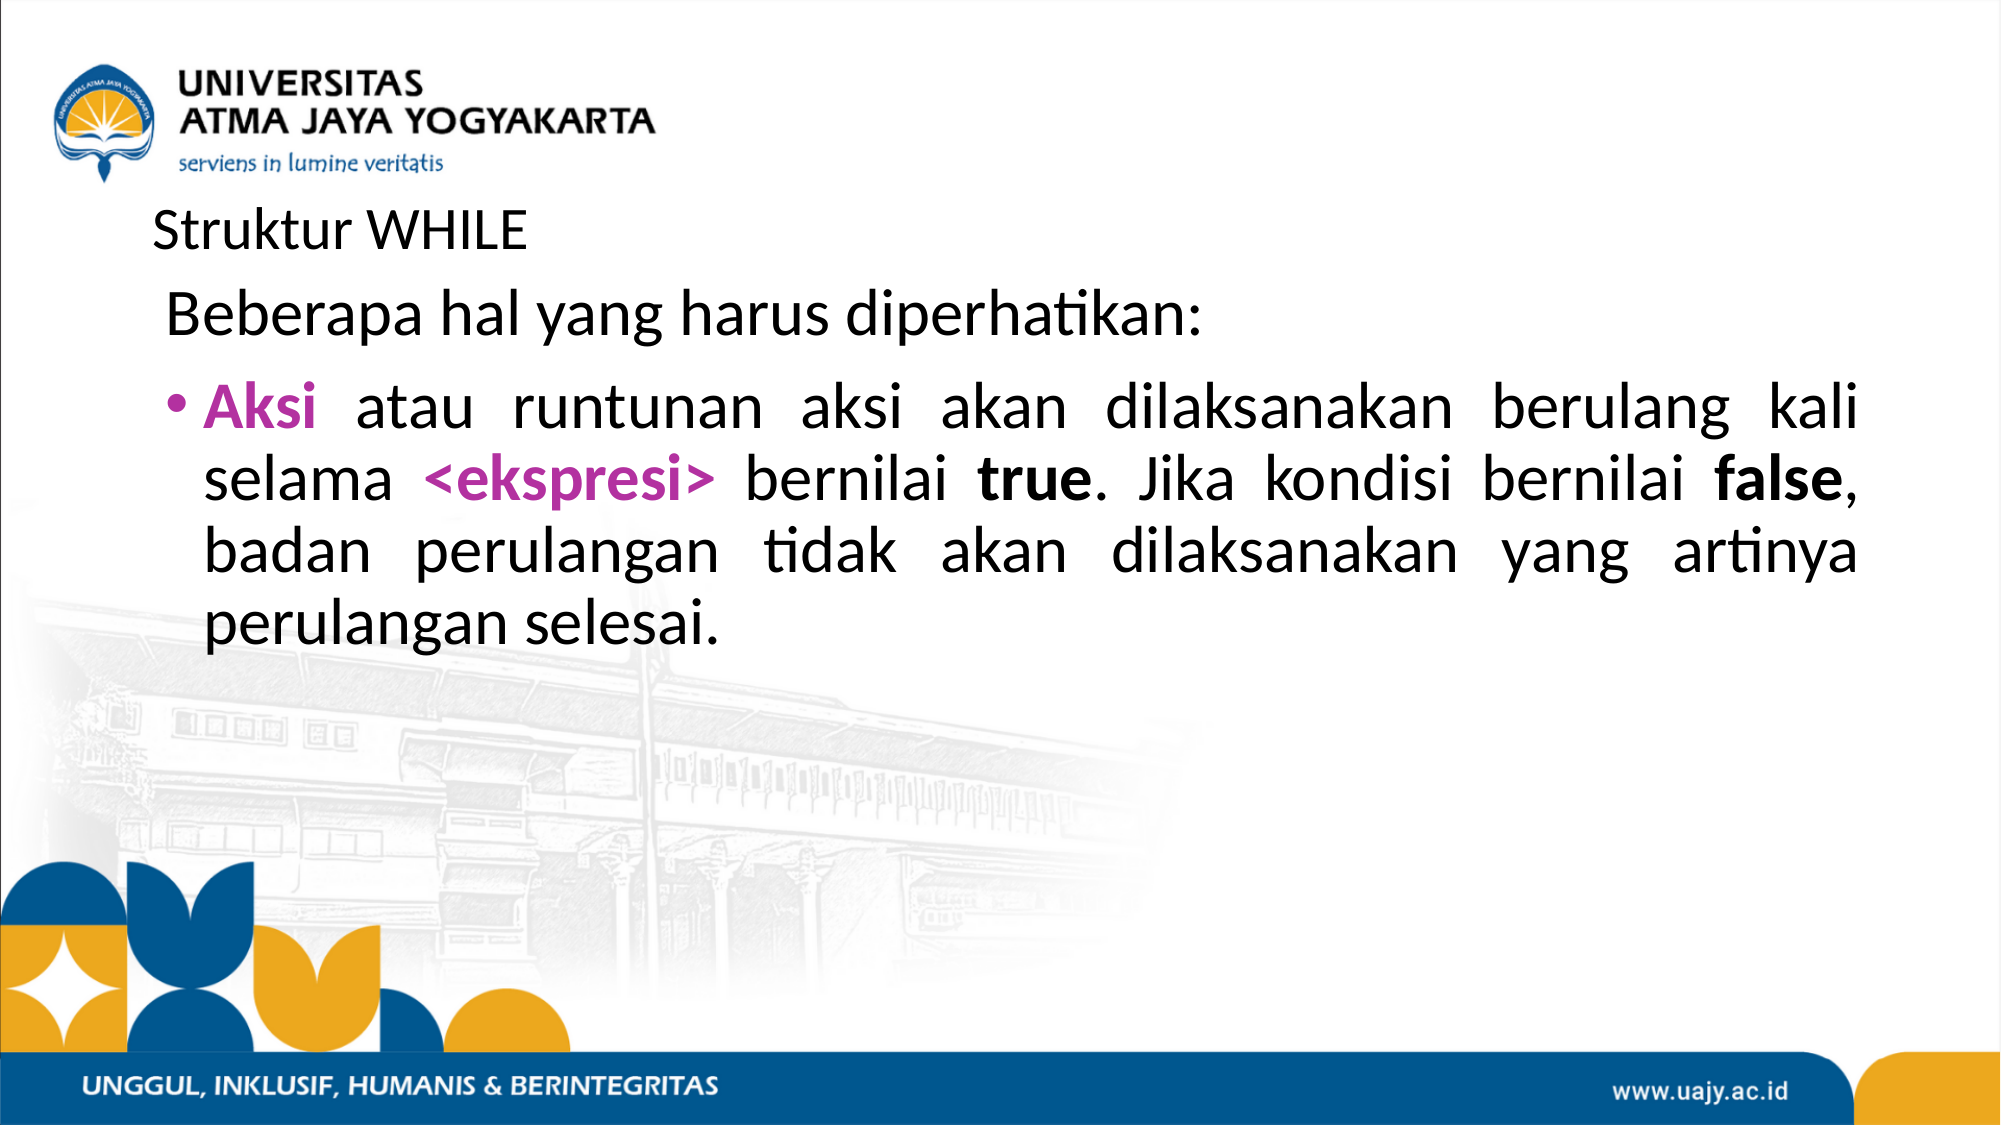

# Struktur WHILE
Beberapa hal yang harus diperhatikan:
Aksi atau runtunan aksi akan dilaksanakan berulang kali selama <ekspresi> bernilai true. Jika kondisi bernilai false, badan perulangan tidak akan dilaksanakan yang artinya perulangan selesai.